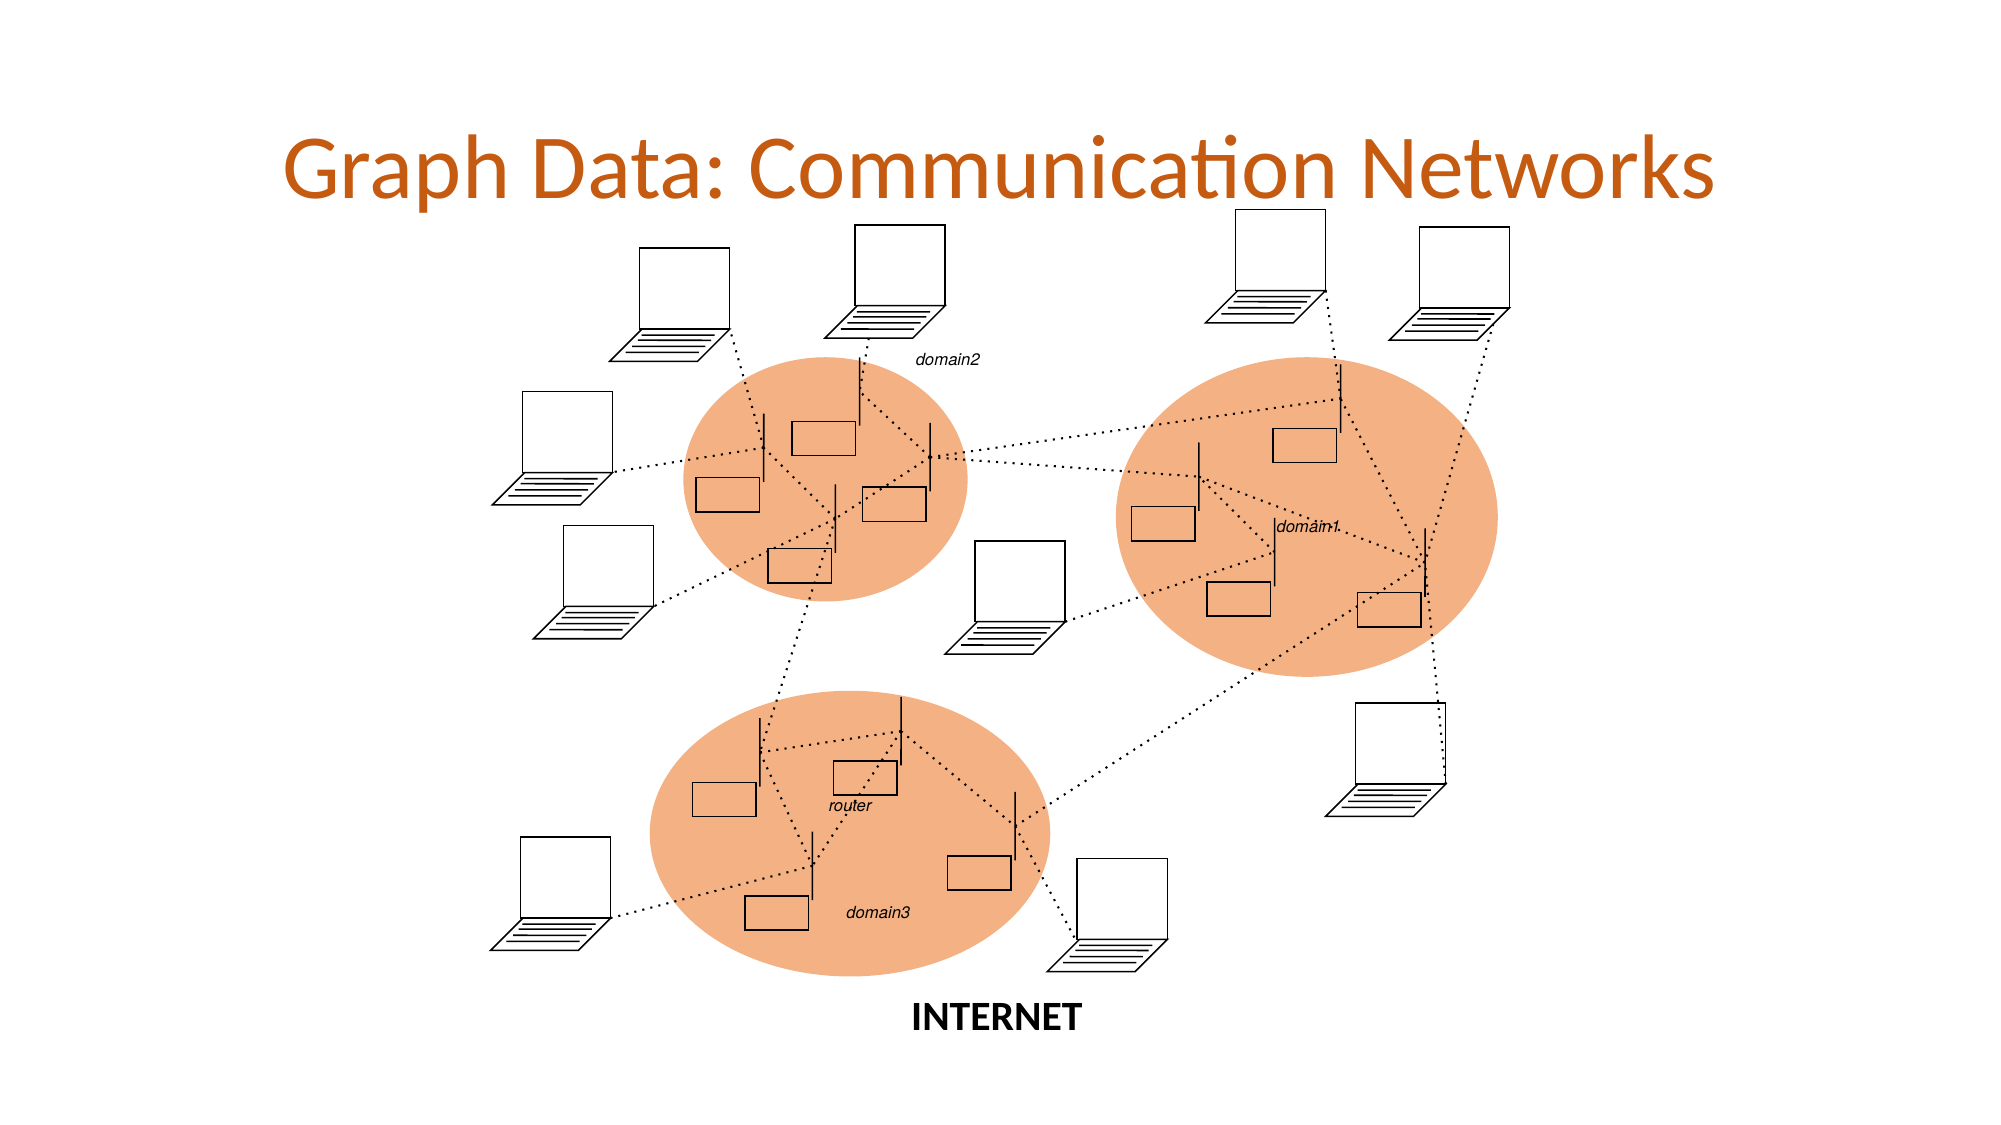

# Graph Data: Communication Networks

domain2

domain1

router

domain3
INTERNET